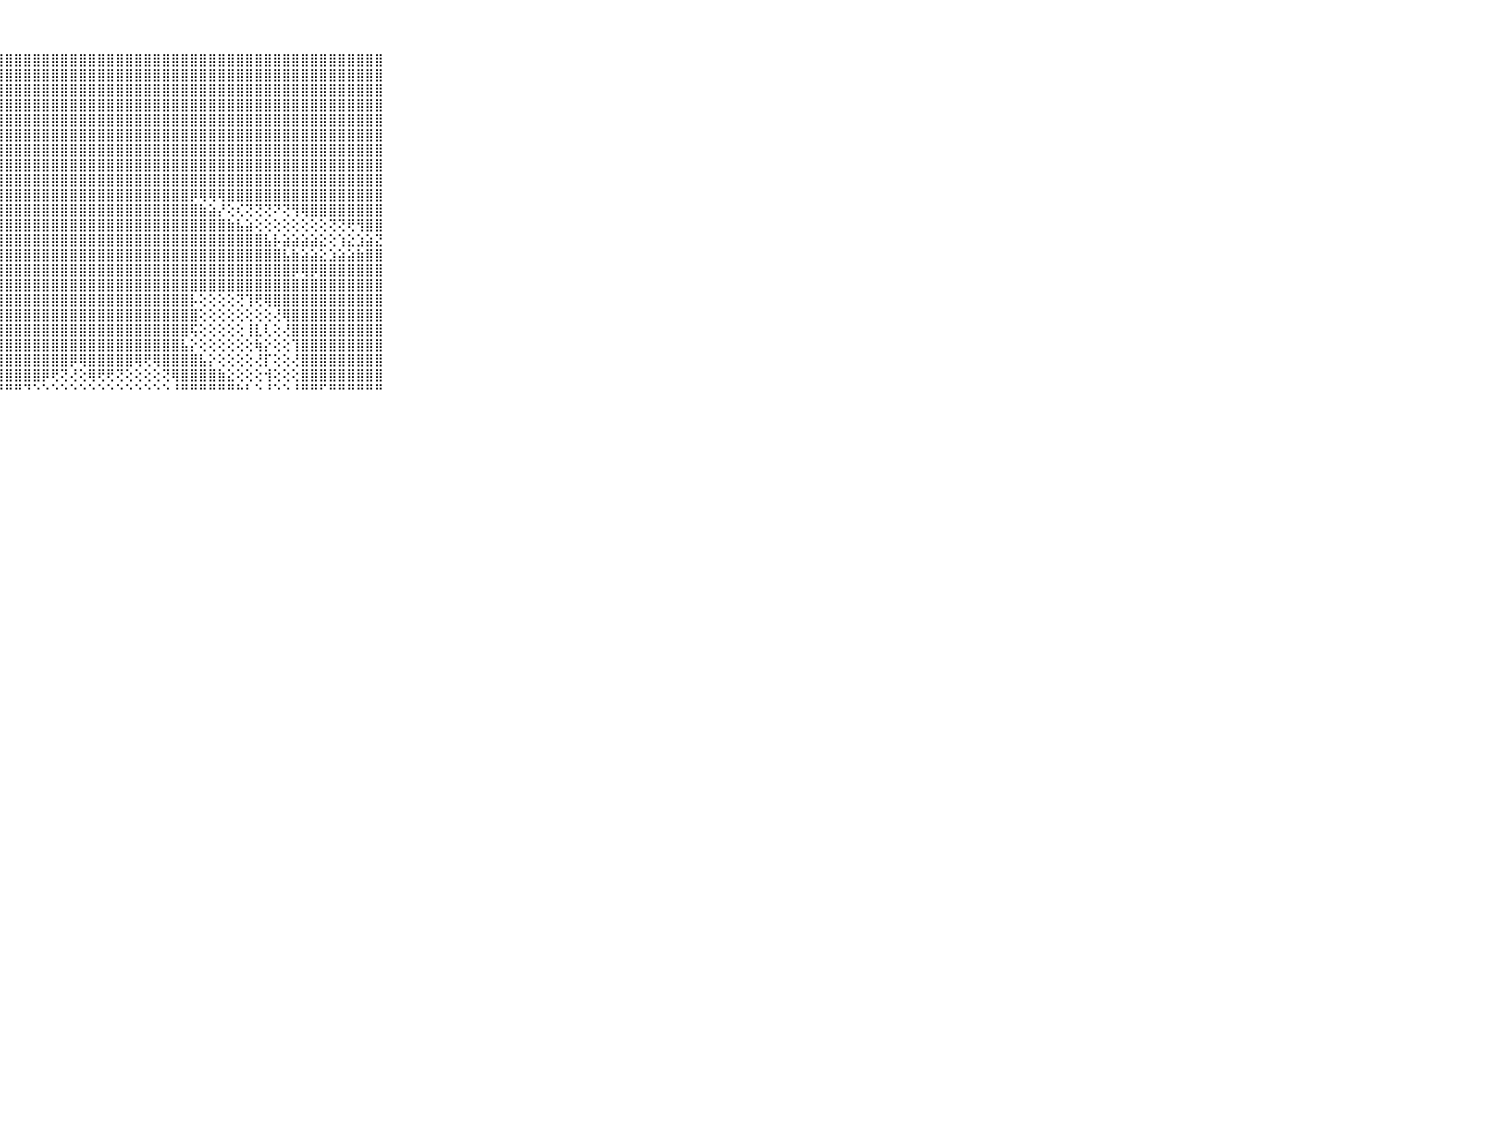

⠀⠀⠀⠀⠀⠀⠀⠀⠀⠀⠀⣿⣿⣿⣿⣿⣿⣿⣿⣿⣿⣿⣿⣿⣿⣿⣿⣿⣿⣿⣿⣿⣿⣿⣿⣿⣿⣿⣿⣿⣿⣿⣿⣿⣿⣿⣿⣿⣿⣿⣿⣿⣿⣿⣿⣿⣿⣿⣿⣿⣿⣿⣿⣿⣿⣿⣿⣿⣿⠀⠀⠀⠀⠀⠀⠀⠀⠀⠀⠀⠀
⠀⠀⠀⠀⠀⠀⠀⠀⠀⠀⠀⣿⣿⣿⣿⣿⣿⣿⣿⣿⣿⣿⣿⣿⣿⣿⣿⣿⣿⣿⣿⣿⣿⣿⣿⣿⣿⣿⣿⣿⣿⣿⣿⣿⣿⣿⣿⣿⣿⣿⣿⣿⣿⣿⣿⣿⣿⣿⣿⣿⣿⣿⣿⣿⣿⣿⣿⣿⣿⠀⠀⠀⠀⠀⠀⠀⠀⠀⠀⠀⠀
⠀⠀⠀⠀⠀⠀⠀⠀⠀⠀⠀⣿⣿⣿⣿⣿⣿⣿⣿⣿⣿⣿⣿⣿⣿⣿⣿⣿⣿⣿⣿⣿⣿⣿⣿⣿⣿⣿⣿⣿⣿⣿⣿⣿⣿⣿⣿⣿⣿⣿⣿⣿⣿⣿⣿⣿⣿⣿⣿⣿⣿⣿⣿⣿⣿⣿⣿⣿⣿⠀⠀⠀⠀⠀⠀⠀⠀⠀⠀⠀⠀
⠀⠀⠀⠀⠀⠀⠀⠀⠀⠀⠀⣿⣿⣿⣿⣿⣿⣿⣿⣿⣿⣿⣿⣿⣿⣿⣿⣿⣿⣿⣿⣿⣿⣿⣿⣿⣿⣿⣿⣿⣿⣿⣿⣿⣿⣿⣿⣿⣿⣿⣿⣿⣿⣿⣿⣿⣿⣿⣿⣿⣿⣿⣿⣿⣿⣿⣿⣿⣿⠀⠀⠀⠀⠀⠀⠀⠀⠀⠀⠀⠀
⠀⠀⠀⠀⠀⠀⠀⠀⠀⠀⠀⣿⣿⣿⣿⣿⣿⣿⣿⣿⣿⣿⣿⣿⣿⣿⣿⣿⣿⣿⣿⣿⣿⣿⣿⣿⣿⣿⣿⣿⣿⣿⣿⣿⣿⣿⣿⣿⣿⣿⣿⣿⣿⣿⣿⣿⣿⣿⣿⣿⣿⣿⣿⣿⣿⣿⣿⣿⣿⠀⠀⠀⠀⠀⠀⠀⠀⠀⠀⠀⠀
⠀⠀⠀⠀⠀⠀⠀⠀⠀⠀⠀⣿⣿⣿⣿⣿⣿⣿⣿⣿⣿⣿⣿⣿⣿⣿⣿⣿⣿⣿⣿⣿⣿⣿⣿⣿⣿⣿⣿⣿⣿⣿⣿⣿⣿⣿⣿⣿⣿⣿⣿⣿⣿⣿⣿⣿⣿⣿⣿⣿⣿⣿⣿⣿⣿⣿⣿⣿⣿⠀⠀⠀⠀⠀⠀⠀⠀⠀⠀⠀⠀
⠀⠀⠀⠀⠀⠀⠀⠀⠀⠀⠀⣿⣿⣿⣿⣿⣿⣿⣿⣿⣿⣿⣿⣿⣿⣿⣿⣿⣿⣿⣿⣿⣿⣿⣿⣿⣿⣿⣿⣿⣿⣿⣿⣿⣿⣿⣿⣿⣿⣿⣿⣿⣿⣿⣿⣿⣿⣿⣿⣿⣿⣿⣿⣿⣿⣿⣿⣿⣿⠀⠀⠀⠀⠀⠀⠀⠀⠀⠀⠀⠀
⠀⠀⠀⠀⠀⠀⠀⠀⠀⠀⠀⣿⣿⣿⣿⣿⣿⣿⣿⣿⣿⣿⣿⣿⣿⣿⣿⣿⣿⣿⣿⣿⣿⣿⣿⣿⣿⣿⣿⣿⣿⣿⣿⣿⣿⣿⣿⣿⣿⣿⣿⣿⣿⣿⣿⣿⣿⣿⣿⣿⣿⣿⣿⣿⣿⣿⣿⣿⣿⠀⠀⠀⠀⠀⠀⠀⠀⠀⠀⠀⠀
⠀⠀⠀⠀⠀⠀⠀⠀⠀⠀⠀⣿⣿⣿⣿⣿⣿⣿⣿⣿⣿⣿⣿⣿⣿⣿⣿⣿⣿⣿⣿⣿⣿⣿⣿⣿⣿⣿⣿⣿⣿⣿⣿⣿⣿⣿⣿⣿⣿⣿⣿⣿⣿⣿⣿⣿⣿⣿⣿⣿⣿⣿⣿⣿⣿⣿⣿⣿⣿⠀⠀⠀⠀⠀⠀⠀⠀⠀⠀⠀⠀
⠀⠀⠀⠀⠀⠀⠀⠀⠀⠀⠀⣿⣿⣿⣿⣿⣿⣿⣿⣿⣿⣿⣿⣿⣿⣿⣿⣿⣿⣿⣿⣿⣿⣿⣿⣿⣿⣿⣿⣿⣿⣿⣿⣿⣿⣿⣿⣿⡿⢿⢿⢿⣿⣿⣿⣿⣿⣿⣿⣿⣿⣿⣿⣿⣿⣿⣿⣿⣿⠀⠀⠀⠀⠀⠀⠀⠀⠀⠀⠀⠀
⠀⠀⠀⠀⠀⠀⠀⠀⠀⠀⠀⣿⣿⣿⣿⣿⣿⣿⣿⣿⣿⣿⣿⣿⣿⣿⣿⣿⣿⣿⣿⣿⣿⣿⣿⣿⣿⣿⣿⣿⣿⣿⣿⣿⣿⣿⣿⣿⣿⣷⣵⡜⢕⢎⢝⢝⢝⠝⢝⢻⢿⣿⣿⣿⣿⣿⣿⣿⣿⠀⠀⠀⠀⠀⠀⠀⠀⠀⠀⠀⠀
⠀⠀⠀⠀⠀⠀⠀⠀⠀⠀⠀⣿⣿⣿⣿⣿⣿⣿⣿⣿⣿⣿⣿⣿⣿⣿⣿⣿⣿⣿⣿⣿⣿⣿⣿⣿⣿⣿⣿⣿⣿⣿⣿⣿⣿⣿⣿⣿⣿⣿⣿⣿⣷⣧⣵⢕⢕⢕⢕⢕⢕⢕⢕⢝⢝⢟⢻⣿⣿⠀⠀⠀⠀⠀⠀⠀⠀⠀⠀⠀⠀
⠀⠀⠀⠀⠀⠀⠀⠀⠀⠀⠀⣿⣿⣿⣿⣿⣿⣿⣿⣿⣿⣿⣿⣿⣿⣿⣿⣿⣿⣿⣿⣿⣿⣿⣿⣿⣿⣿⣿⣿⣿⣿⣿⣿⣿⣿⣿⣿⣿⣿⣿⣿⣿⣿⣿⣿⣧⡧⣵⣵⣵⣵⣕⢕⢱⣕⣱⣵⣝⠀⠀⠀⠀⠀⠀⠀⠀⠀⠀⠀⠀
⠀⠀⠀⠀⠀⠀⠀⠀⠀⠀⠀⣿⣿⣿⣿⣿⣿⣿⣿⣿⣿⣿⣿⣿⣿⣿⣿⣿⣿⣿⣿⣿⣿⣿⣿⣿⣿⣿⣿⣿⣿⣿⣿⣿⣿⣿⣿⣿⣿⣿⣿⣿⣿⣿⣿⣿⣿⣿⣧⣷⣵⣵⣕⣱⣵⣵⣷⣿⣿⠀⠀⠀⠀⠀⠀⠀⠀⠀⠀⠀⠀
⠀⠀⠀⠀⠀⠀⠀⠀⠀⠀⠀⣿⣿⣿⣿⣿⣿⣿⣿⣿⣿⣿⣿⣿⣿⣿⣿⣿⣿⣿⣿⣿⣿⣿⣿⣿⣿⣿⣿⣿⣿⣿⣿⣿⣿⣿⣿⣿⣿⣿⣿⣿⣿⣿⣿⣿⣿⣿⣿⡿⢿⡿⣿⣿⣿⣿⣿⣿⣿⠀⠀⠀⠀⠀⠀⠀⠀⠀⠀⠀⠀
⠀⠀⠀⠀⠀⠀⠀⠀⠀⠀⠀⣿⣿⣿⣿⣟⣟⢻⣿⣿⣿⣿⣿⣿⣿⣿⣿⣿⣿⣿⣿⣿⣿⣿⣿⣿⣿⣿⣿⣿⣿⣿⣿⣿⣿⣿⣿⣿⣿⣿⣿⣿⣿⣿⣿⣿⣿⣿⣿⣿⣿⣿⣿⣿⣿⣿⣿⣿⣿⠀⠀⠀⠀⠀⠀⠀⠀⠀⠀⠀⠀
⠀⠀⠀⠀⠀⠀⠀⠀⠀⠀⠀⣿⣿⣿⣿⣿⢟⢗⣿⣿⣿⣿⣿⣿⣿⣿⣿⣿⣿⣿⣿⣿⣿⣿⣿⣿⣿⣿⣿⣿⣿⣿⣿⣿⣿⣿⣿⣿⡧⢕⢕⢕⢕⢝⢹⢟⢿⣿⣿⣿⣿⣿⣿⣿⣿⣿⣿⣿⣿⠀⠀⠀⠀⠀⠀⠀⠀⠀⠀⠀⠀
⠀⠀⠀⠀⠀⠀⠀⠀⠀⠀⠀⣿⣿⣿⣿⣿⢕⢣⣿⣿⣿⣿⣿⣿⣿⣿⣿⣿⣿⣿⣿⣿⣿⣿⣿⣿⣿⣿⣿⣿⣿⣿⣿⣿⣿⣿⣿⣿⣿⢕⢕⢕⢕⢕⢕⢕⢕⢜⢿⣿⣿⣿⣿⣿⣿⣿⣿⣿⣿⠀⠀⠀⠀⠀⠀⠀⠀⠀⠀⠀⠀
⠀⠀⠀⠀⠀⠀⠀⠀⠀⠀⠀⣿⣿⣿⣿⣿⢜⢇⣿⣿⣿⣿⣿⣿⣿⣿⣿⣿⣿⣿⣿⣿⣿⣿⣿⣿⣿⣿⣿⣿⣿⣿⣿⣿⣿⣿⣿⣿⢯⢕⢕⢕⢕⢕⢸⣇⢇⢕⢜⣿⣿⣿⣿⣿⣿⣿⣿⣿⣿⠀⠀⠀⠀⠀⠀⠀⠀⠀⠀⠀⠀
⠀⠀⠀⠀⠀⠀⠀⠀⠀⠀⠀⣿⣿⣿⣿⣿⡇⢳⣿⣿⣿⣿⣿⣿⣿⣿⣿⣿⣿⣿⣿⣿⣿⣿⣿⣿⣿⣿⣿⣿⣿⣿⣿⣿⣿⣿⣿⣧⡕⢕⢕⢕⢕⢕⢕⢷⡕⢕⢕⢹⣿⣿⣿⣿⣿⣿⣿⣿⣿⠀⠀⠀⠀⠀⠀⠀⠀⠀⠀⠀⠀
⠀⠀⠀⠀⠀⠀⠀⠀⠀⠀⠀⣿⣿⣿⣿⣿⡇⢕⣿⣿⣿⣿⣿⣿⣿⣿⣿⣿⣿⣿⣿⣿⣿⣿⣿⡿⢿⣿⣿⣿⣿⣿⢿⢟⢿⣿⣿⣿⣿⣧⡕⢕⢕⢕⢕⢜⡏⢕⢕⢜⣿⣿⣿⣿⣿⣿⣿⣿⣿⠀⠀⠀⠀⠀⠀⠀⠀⠀⠀⠀⠀
⠀⠀⠀⠀⠀⠀⠀⠀⠀⠀⠀⣿⣿⣿⣿⣿⢇⢕⢸⣿⣿⣿⣿⣿⣿⣿⣿⣿⣿⣿⣿⣿⡿⢟⢝⢜⢕⢿⢟⢟⢝⢕⢕⢕⢕⢝⢿⣿⣿⣿⣿⣷⣕⢕⢕⢕⢺⢕⢕⢕⣿⣿⣿⣿⣿⣿⣿⣿⣿⠀⠀⠀⠀⠀⠀⠀⠀⠀⠀⠀⠀
⠀⠀⠀⠀⠀⠀⠀⠀⠀⠀⠀⠛⠛⠛⠛⠛⠃⠑⠘⠛⠛⠛⠛⠛⠛⠛⠛⠛⠛⠛⠙⠑⠑⠑⠑⠑⠑⠑⠑⠑⠑⠑⠑⠑⠑⠑⠘⠛⠛⠛⠛⠛⠛⠓⠃⠑⠘⠑⠑⠘⠛⠛⠋⠛⠛⠛⠛⠛⠛⠀⠀⠀⠀⠀⠀⠀⠀⠀⠀⠀⠀